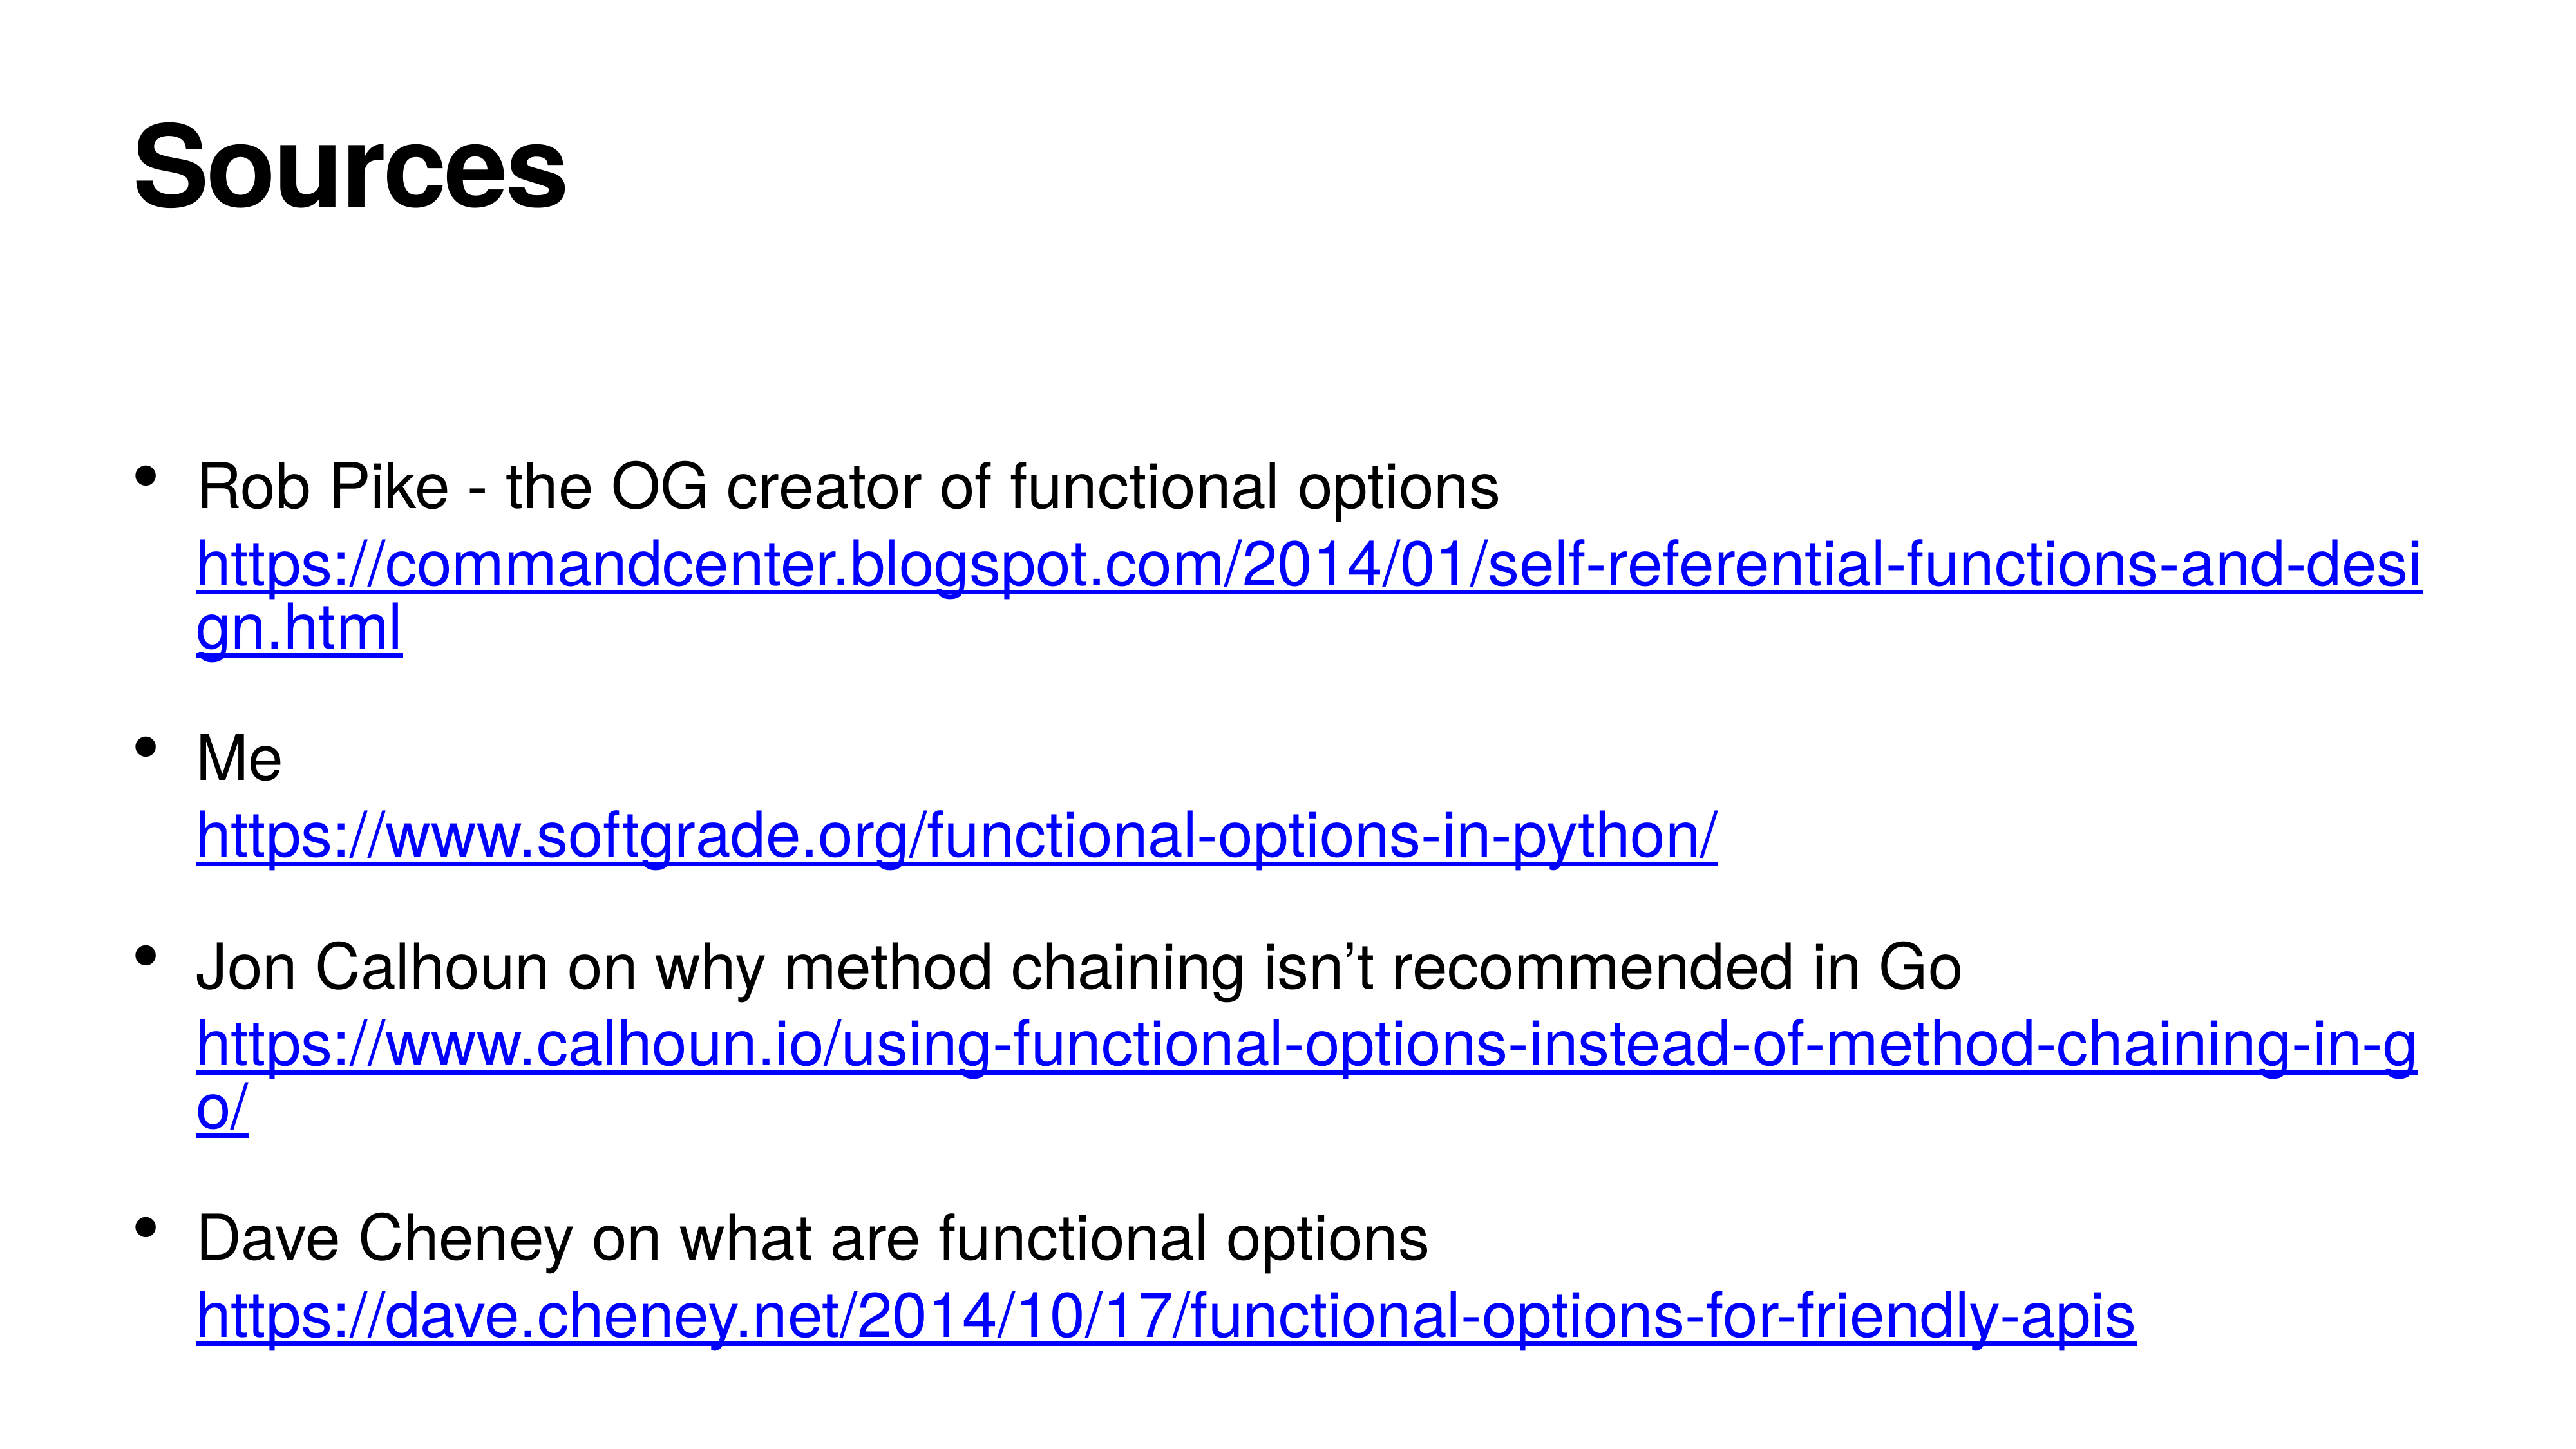

# Sources
Rob Pike - the OG creator of functional options
https://commandcenter.blogspot.com/2014/01/self-referential-functions-and-design.html
Me
https://www.softgrade.org/functional-options-in-python/
Jon Calhoun on why method chaining isn’t recommended in Go
https://www.calhoun.io/using-functional-options-instead-of-method-chaining-in-go/
Dave Cheney on what are functional options
https://dave.cheney.net/2014/10/17/functional-options-for-friendly-apis